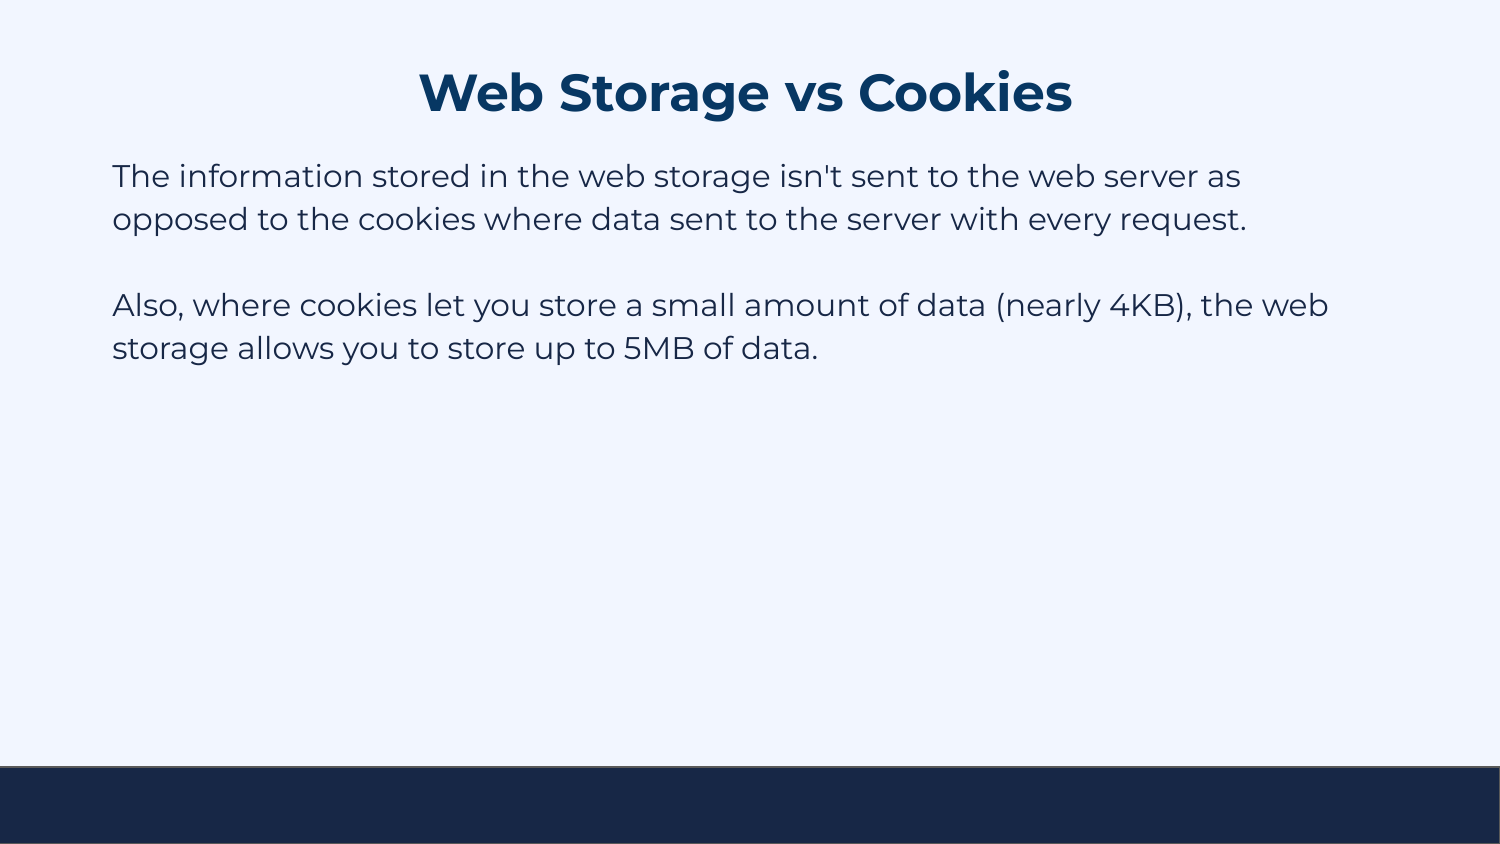

# Web Storage vs Cookies
The information stored in the web storage isn't sent to the web server as opposed to the cookies where data sent to the server with every request.

Also, where cookies let you store a small amount of data (nearly 4KB), the web storage allows you to store up to 5MB of data.